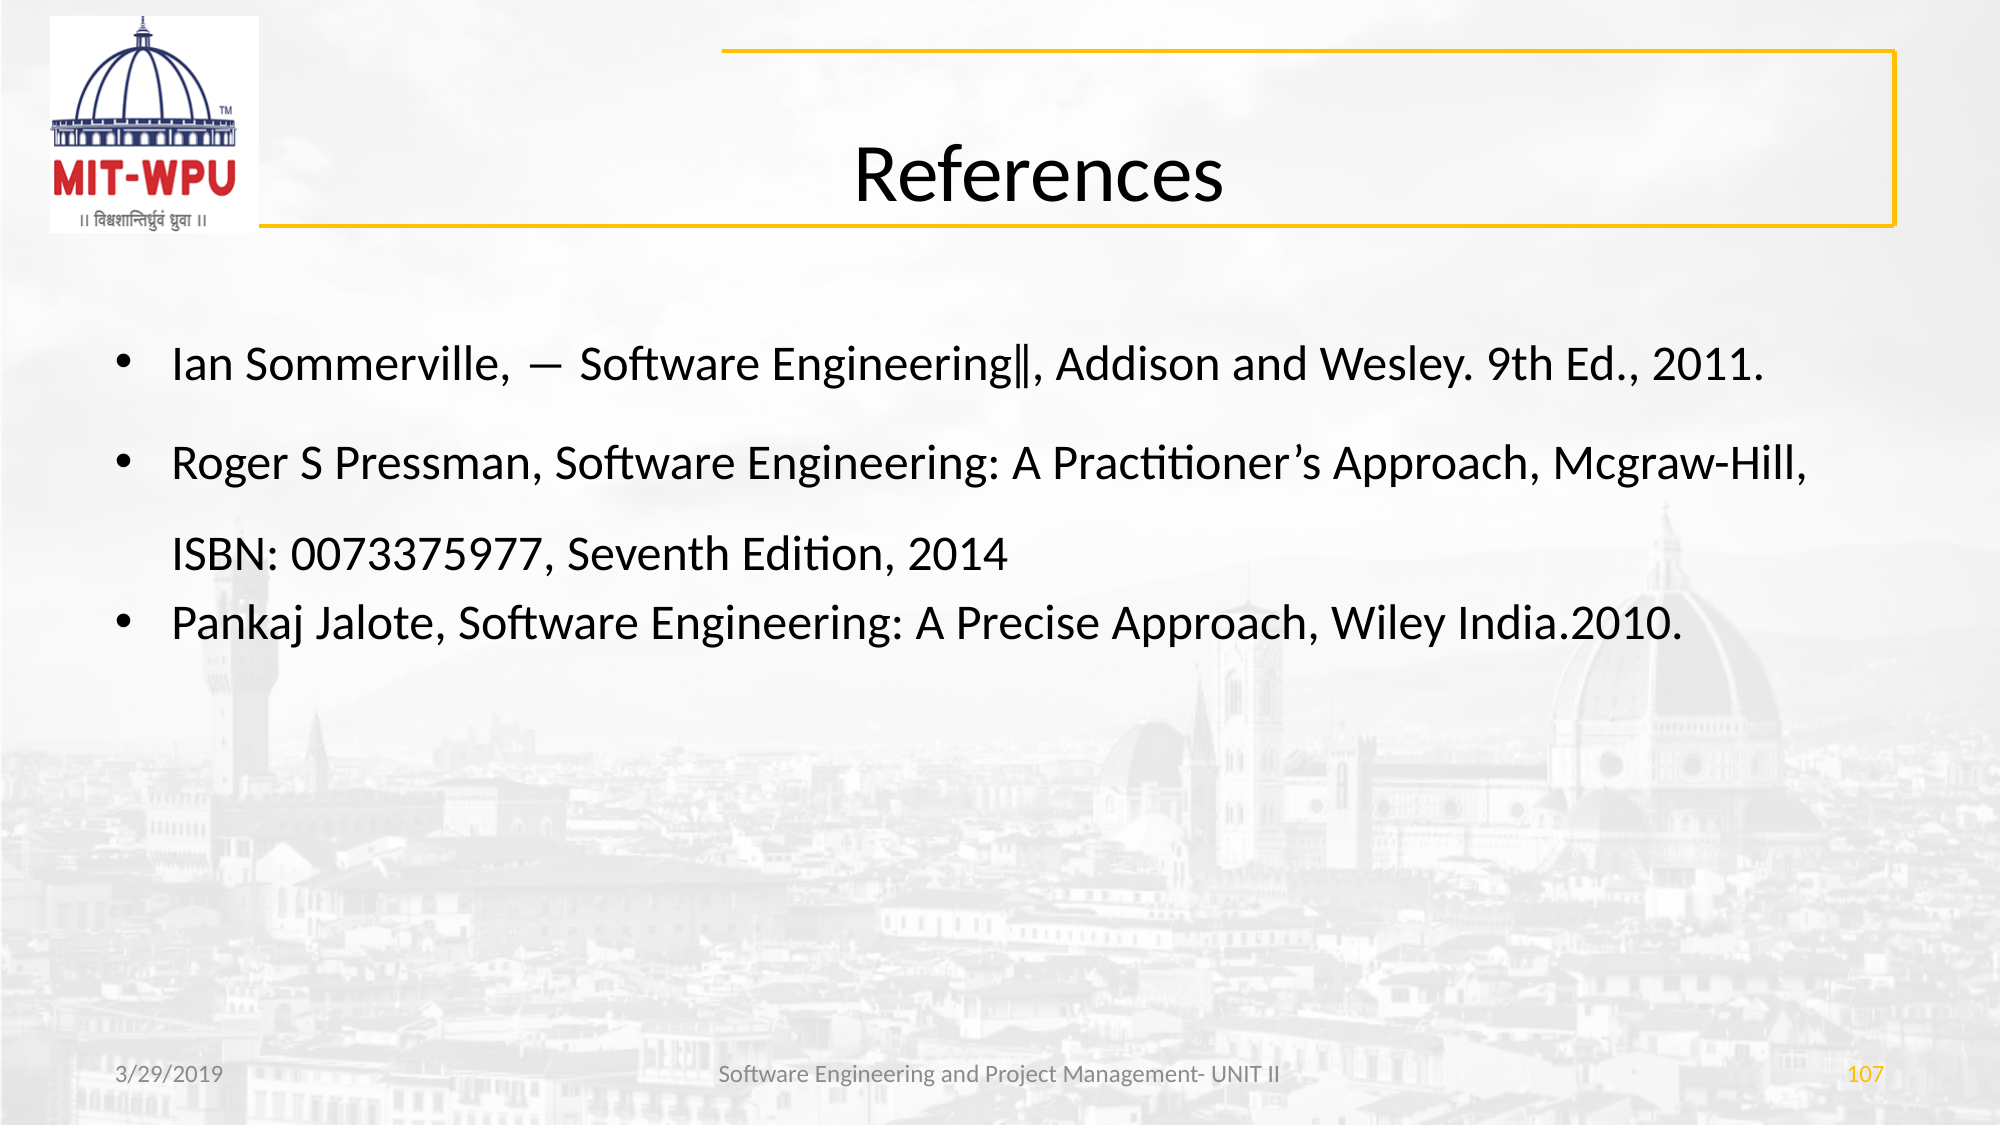

# References
Ian Sommerville, ― Software Engineering‖, Addison and Wesley. 9th Ed., 2011.
Roger S Pressman, Software Engineering: A Practitioner’s Approach, Mcgraw-Hill, ISBN: 0073375977, Seventh Edition, 2014
Pankaj Jalote, Software Engineering: A Precise Approach, Wiley India.2010.
3/29/2019
Software Engineering and Project Management- UNIT II
107